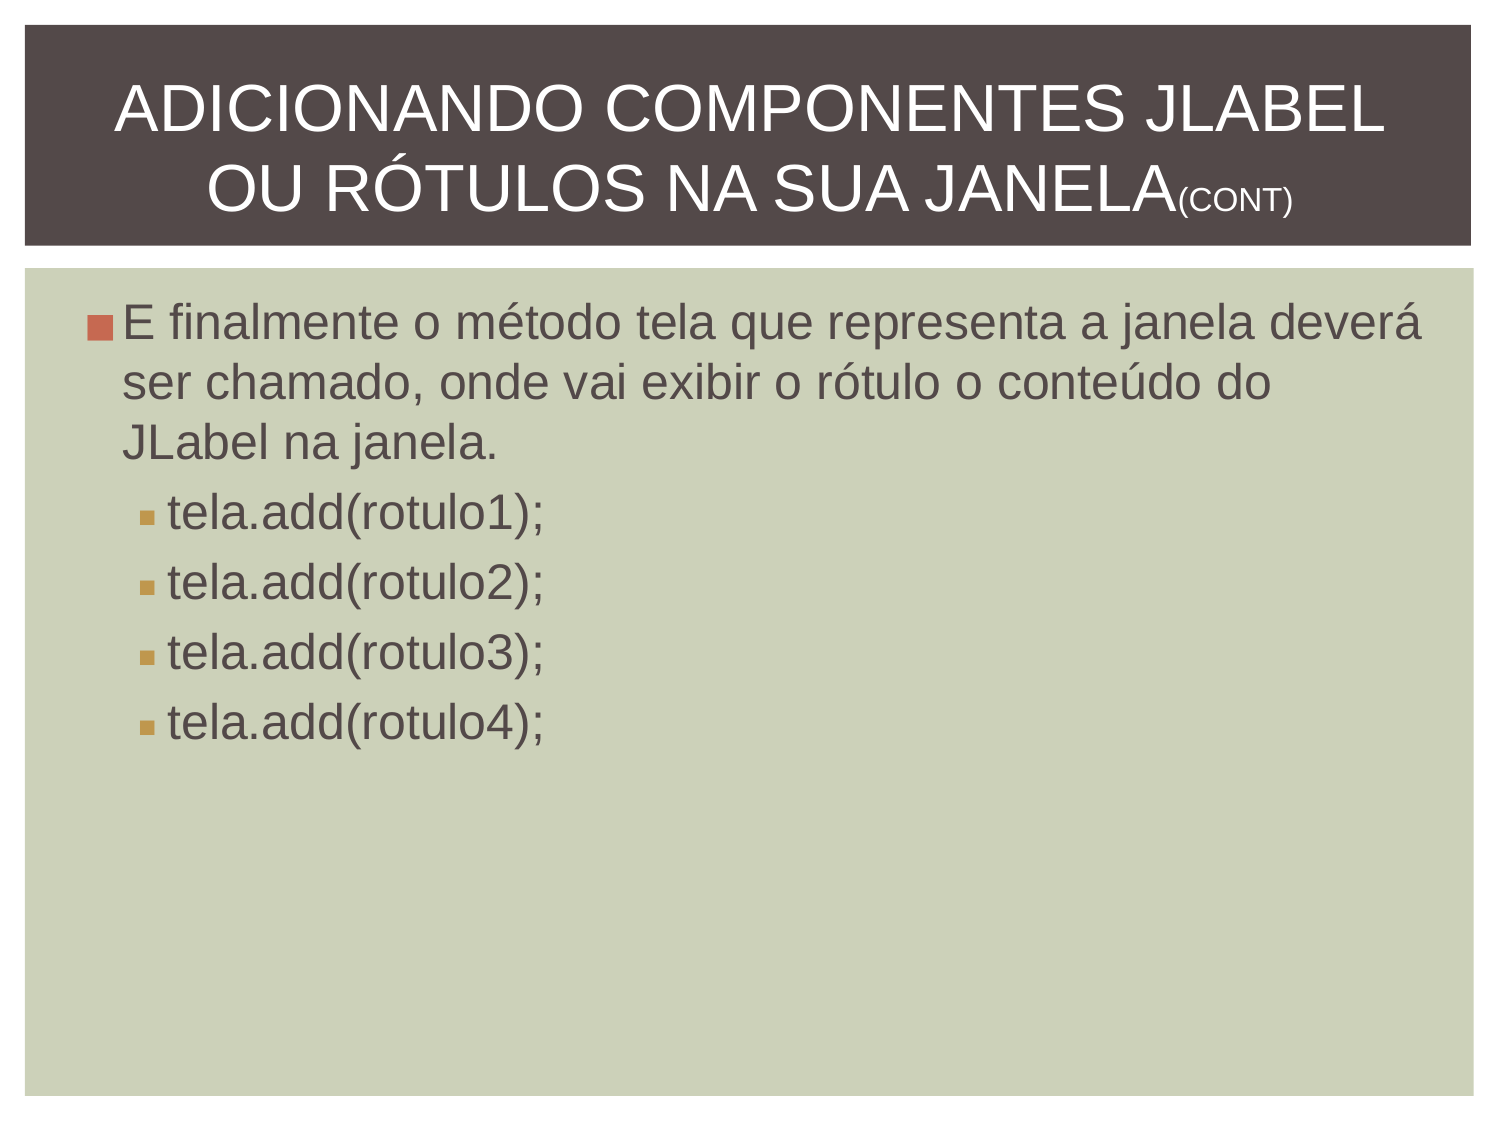

# ADICIONANDO COMPONENTES JLABEL OU RÓTULOS NA SUA JANELA(CONT)
E finalmente o método tela que representa a janela deverá ser chamado, onde vai exibir o rótulo o conteúdo do JLabel na janela.
tela.add(rotulo1);
tela.add(rotulo2);
tela.add(rotulo3);
tela.add(rotulo4);